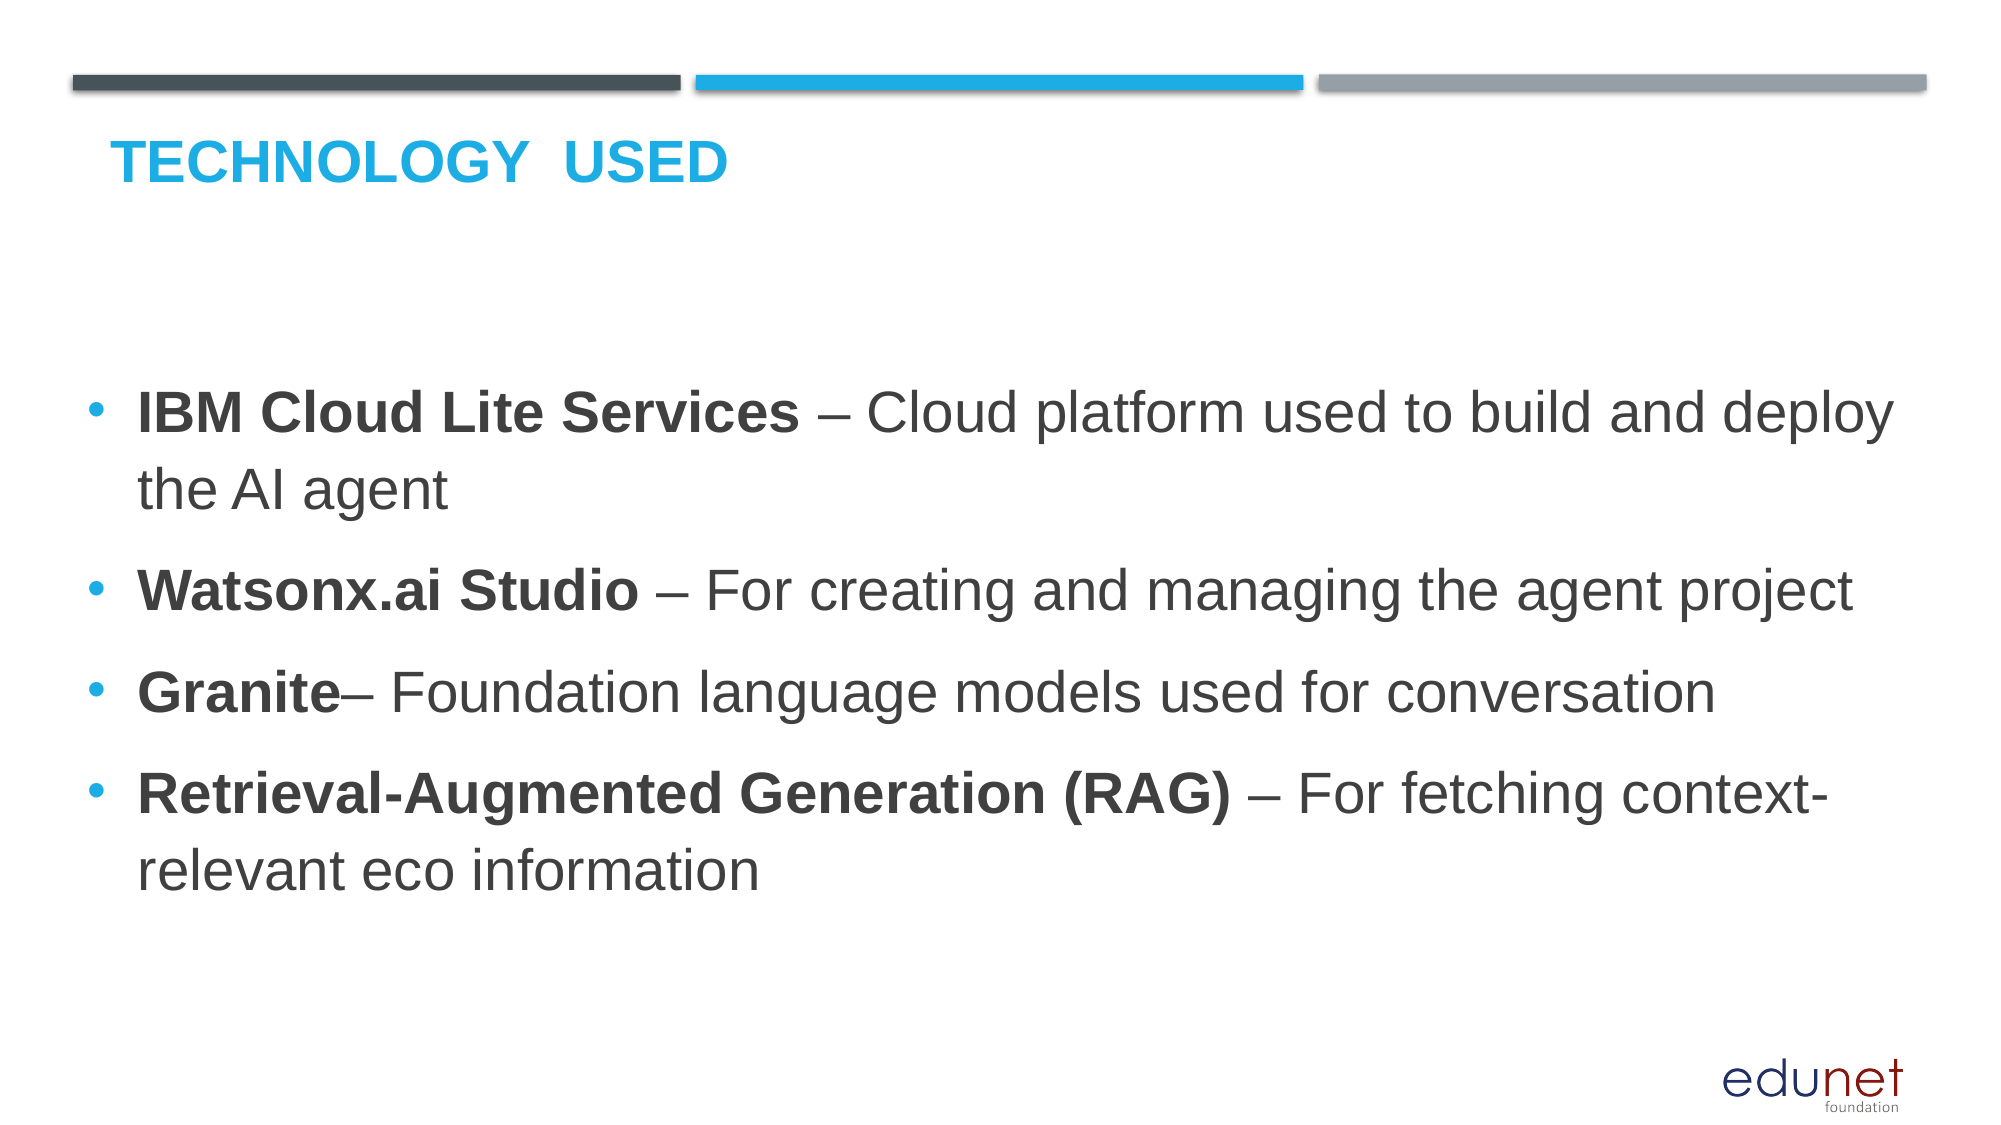

# Technology  used
IBM Cloud Lite Services – Cloud platform used to build and deploy the AI agent
Watsonx.ai Studio – For creating and managing the agent project
Granite– Foundation language models used for conversation
Retrieval-Augmented Generation (RAG) – For fetching context-relevant eco information